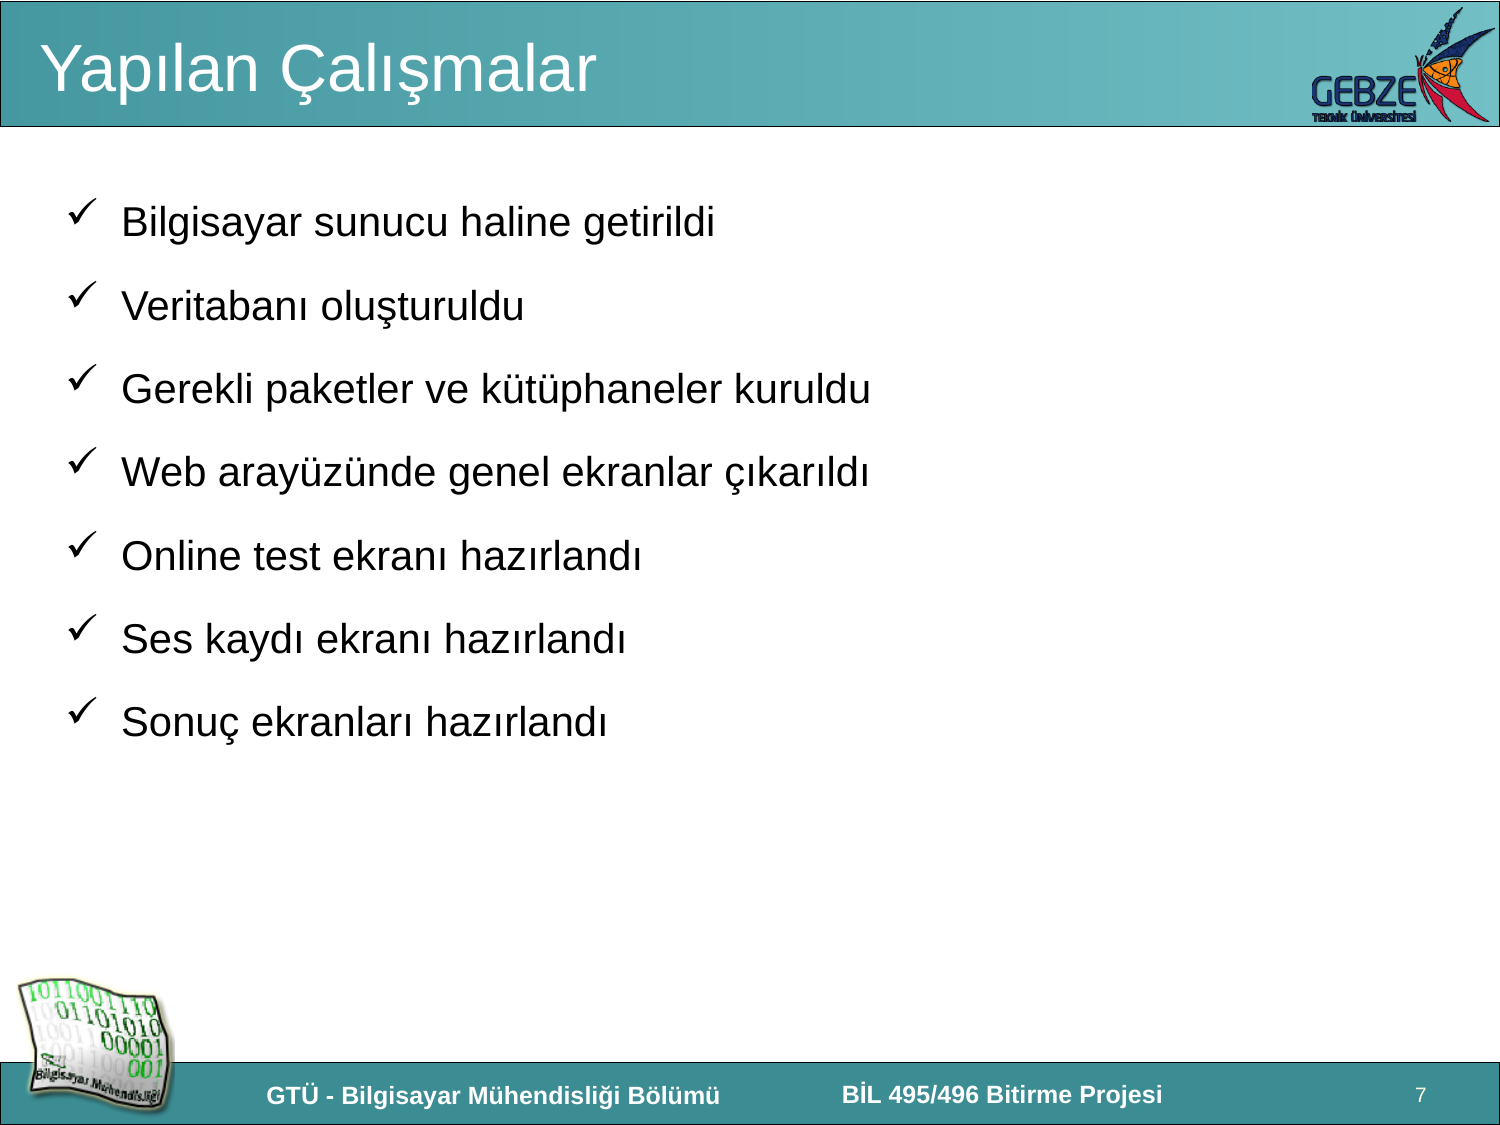

# Yapılan Çalışmalar
Bilgisayar sunucu haline getirildi
Veritabanı oluşturuldu
Gerekli paketler ve kütüphaneler kuruldu
Web arayüzünde genel ekranlar çıkarıldı
Online test ekranı hazırlandı
Ses kaydı ekranı hazırlandı
Sonuç ekranları hazırlandı

7